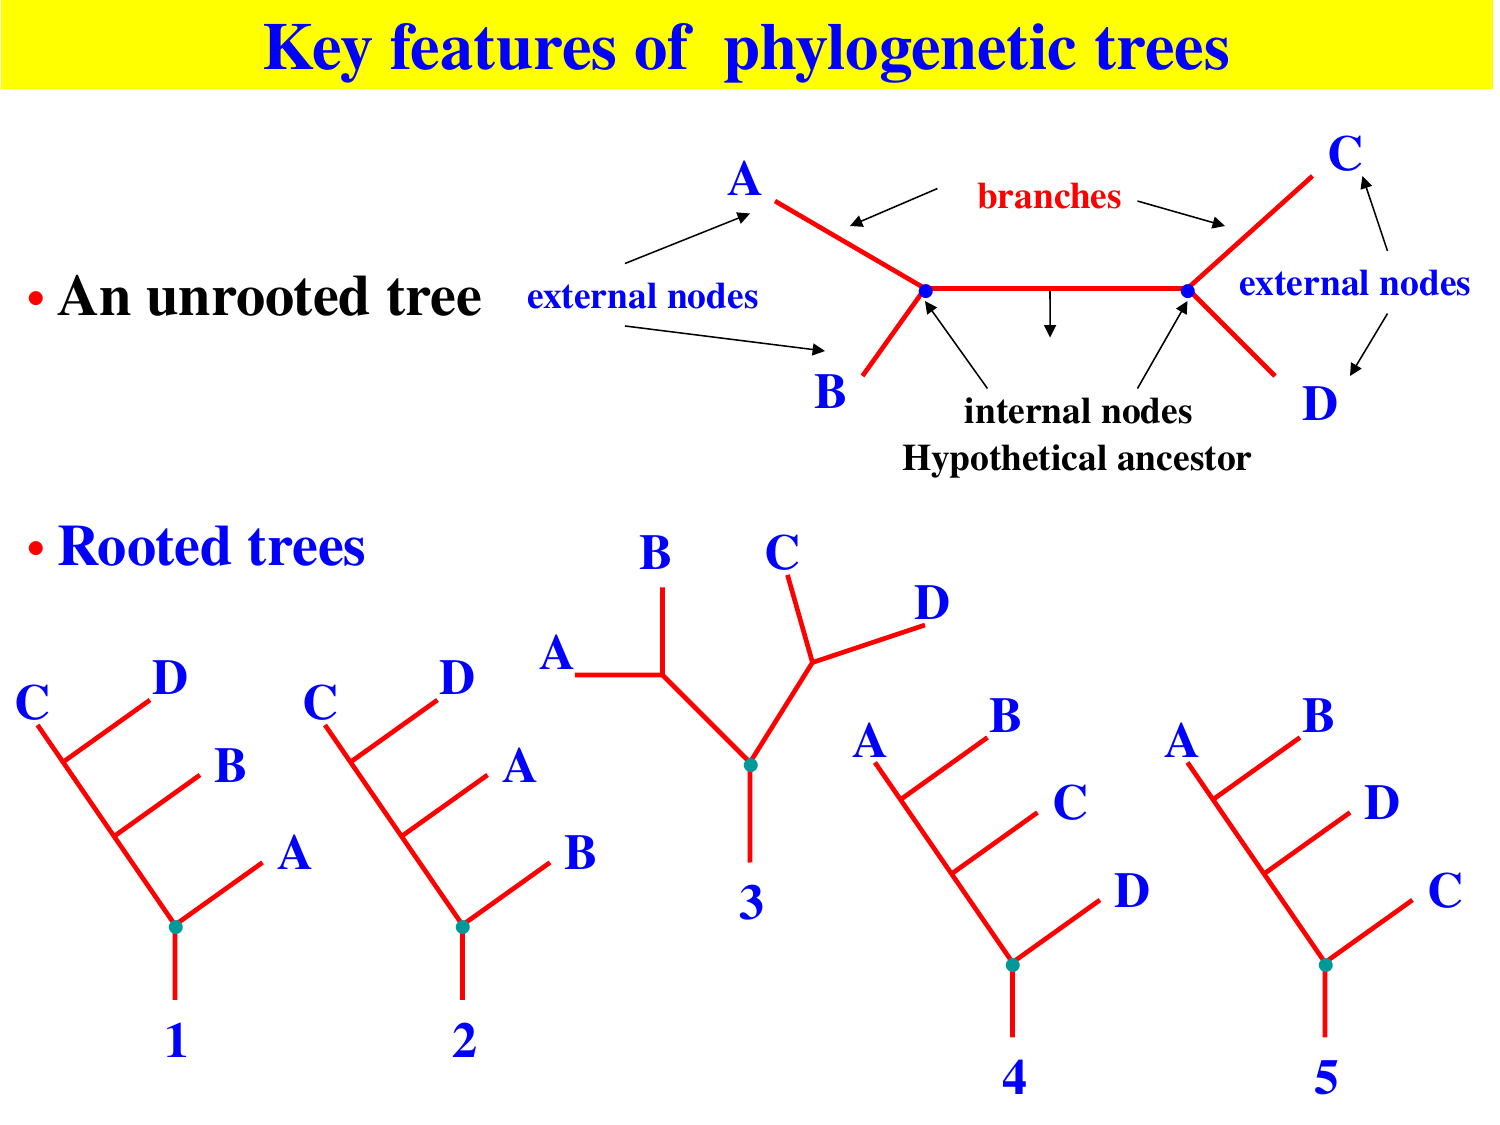

Key features of  phylogenetic trees
C
A

B
D
branches

external nodes

internal nodes

external nodes

Hypothetical ancestor
•
•
• An unrooted tree

• Rooted trees
D
C

B
A
1
B
C
D

A
3
D
C

A
B
2
B
A

C
D
4
B
A

D
C
5
•
•
•
•
•